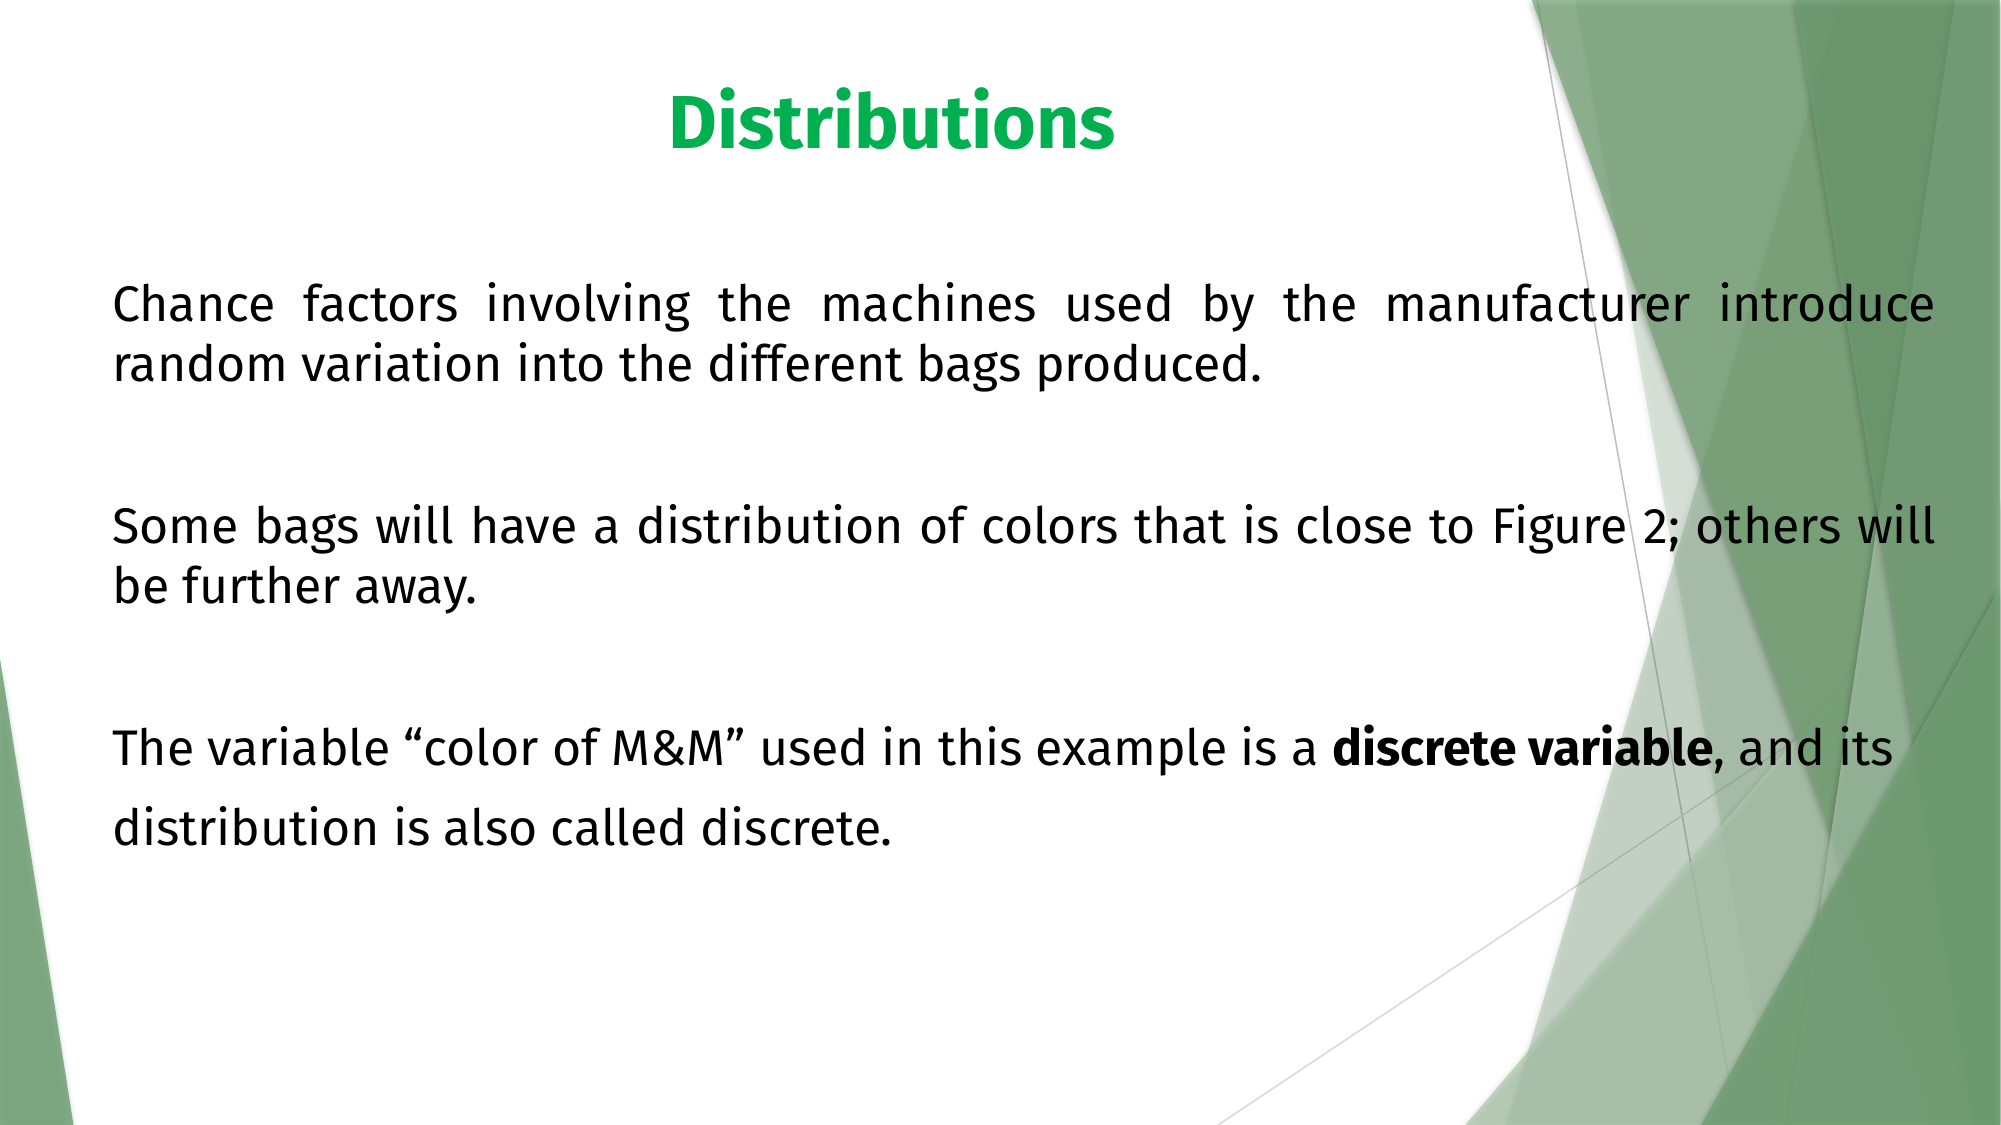

# Distributions

Chance factors involving the machines used by the manufacturer introduce random variation into the different bags produced.

Some bags will have a distribution of colors that is close to Figure 2; others will be further away.

The variable “color of M&M” used in this example is a discrete variable, and its
distribution is also called discrete.